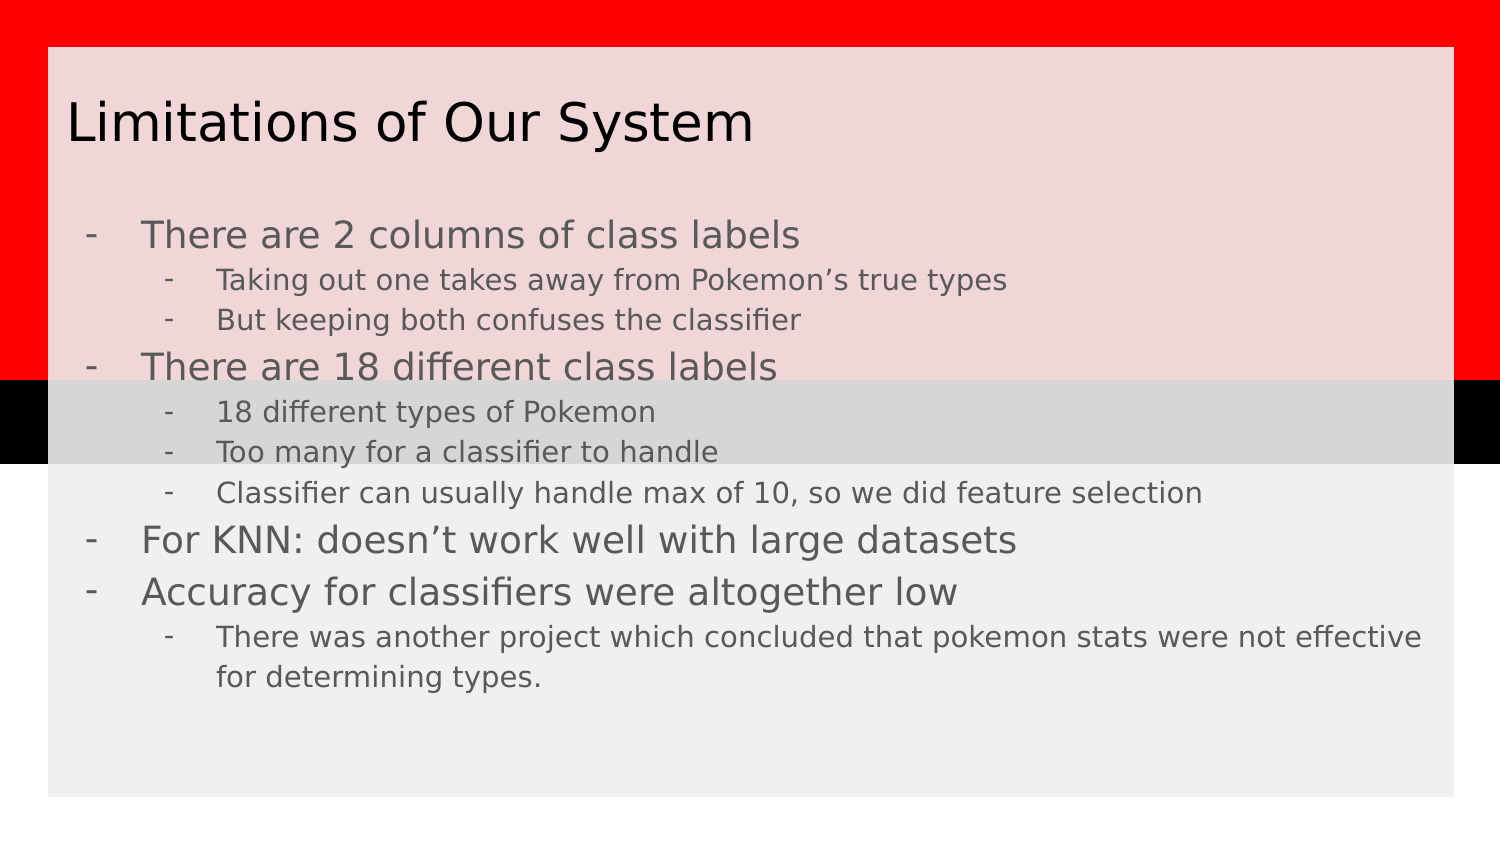

# Limitations of Our System
There are 2 columns of class labels
Taking out one takes away from Pokemon’s true types
But keeping both confuses the classifier
There are 18 different class labels
18 different types of Pokemon
Too many for a classifier to handle
Classifier can usually handle max of 10, so we did feature selection
For KNN: doesn’t work well with large datasets
Accuracy for classifiers were altogether low
There was another project which concluded that pokemon stats were not effective for determining types.